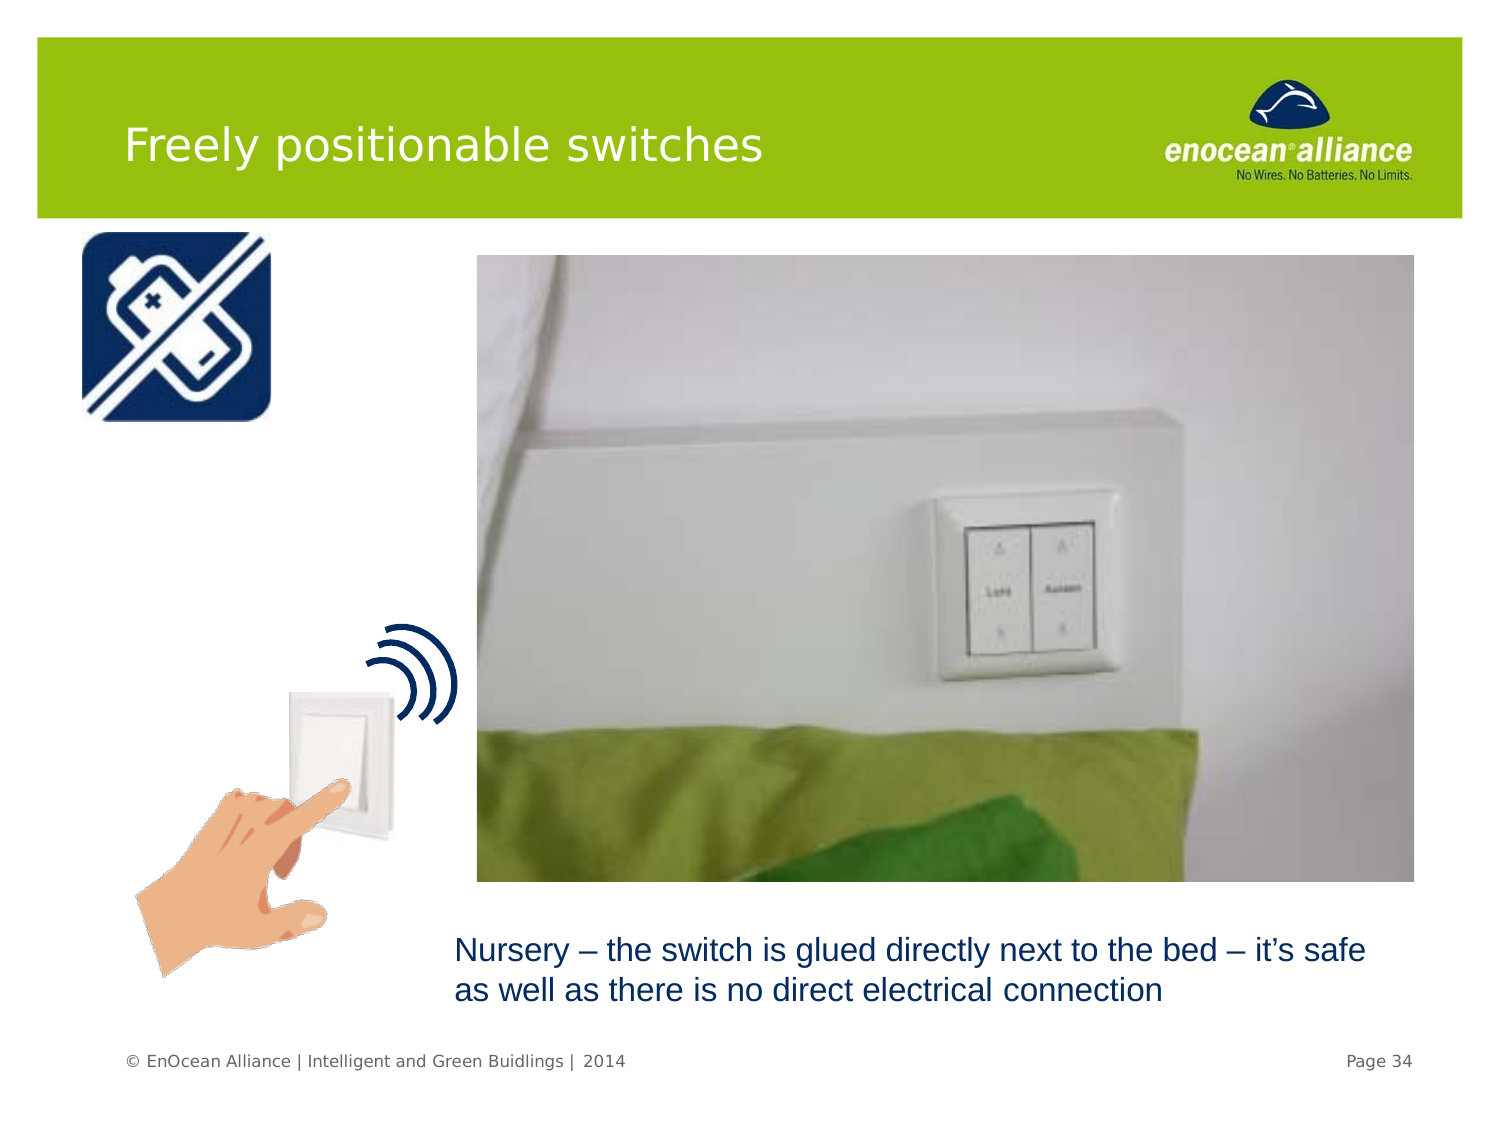

# Freely positionable switches

Nursery – the switch is glued directly next to the bed – it’s safe  as well as there is no direct electrical connection
© EnOcean Alliance | Intelligent and Green Buidlings | 2014
Page 34